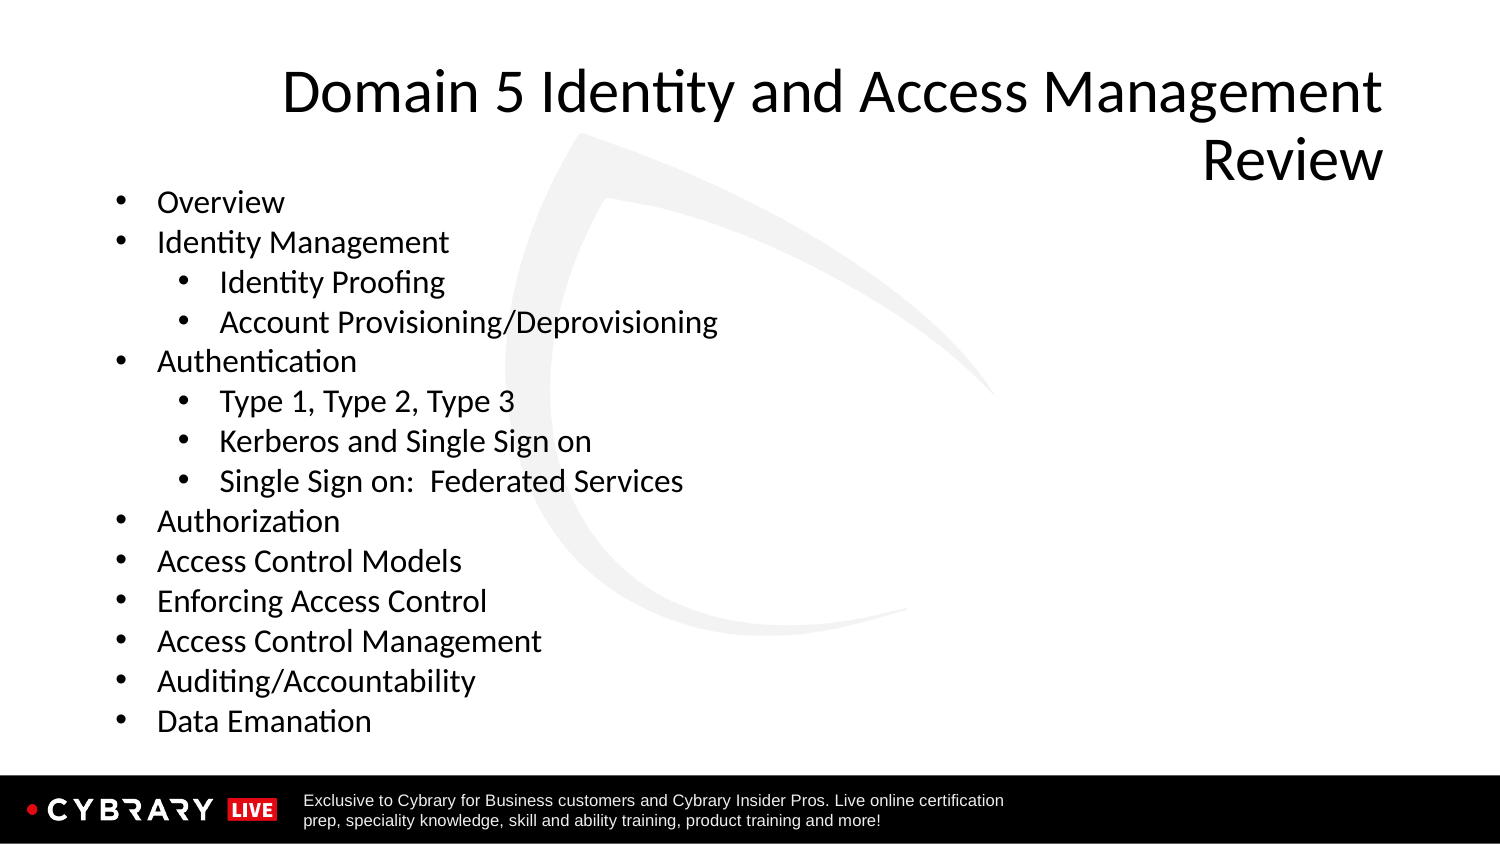

# Domain 5 Identity and Access Management Review
Overview
Identity Management
Identity Proofing
Account Provisioning/Deprovisioning
Authentication
Type 1, Type 2, Type 3
Kerberos and Single Sign on
Single Sign on:  Federated Services
Authorization
Access Control Models
Enforcing Access Control
Access Control Management
Auditing/Accountability
Data Emanation